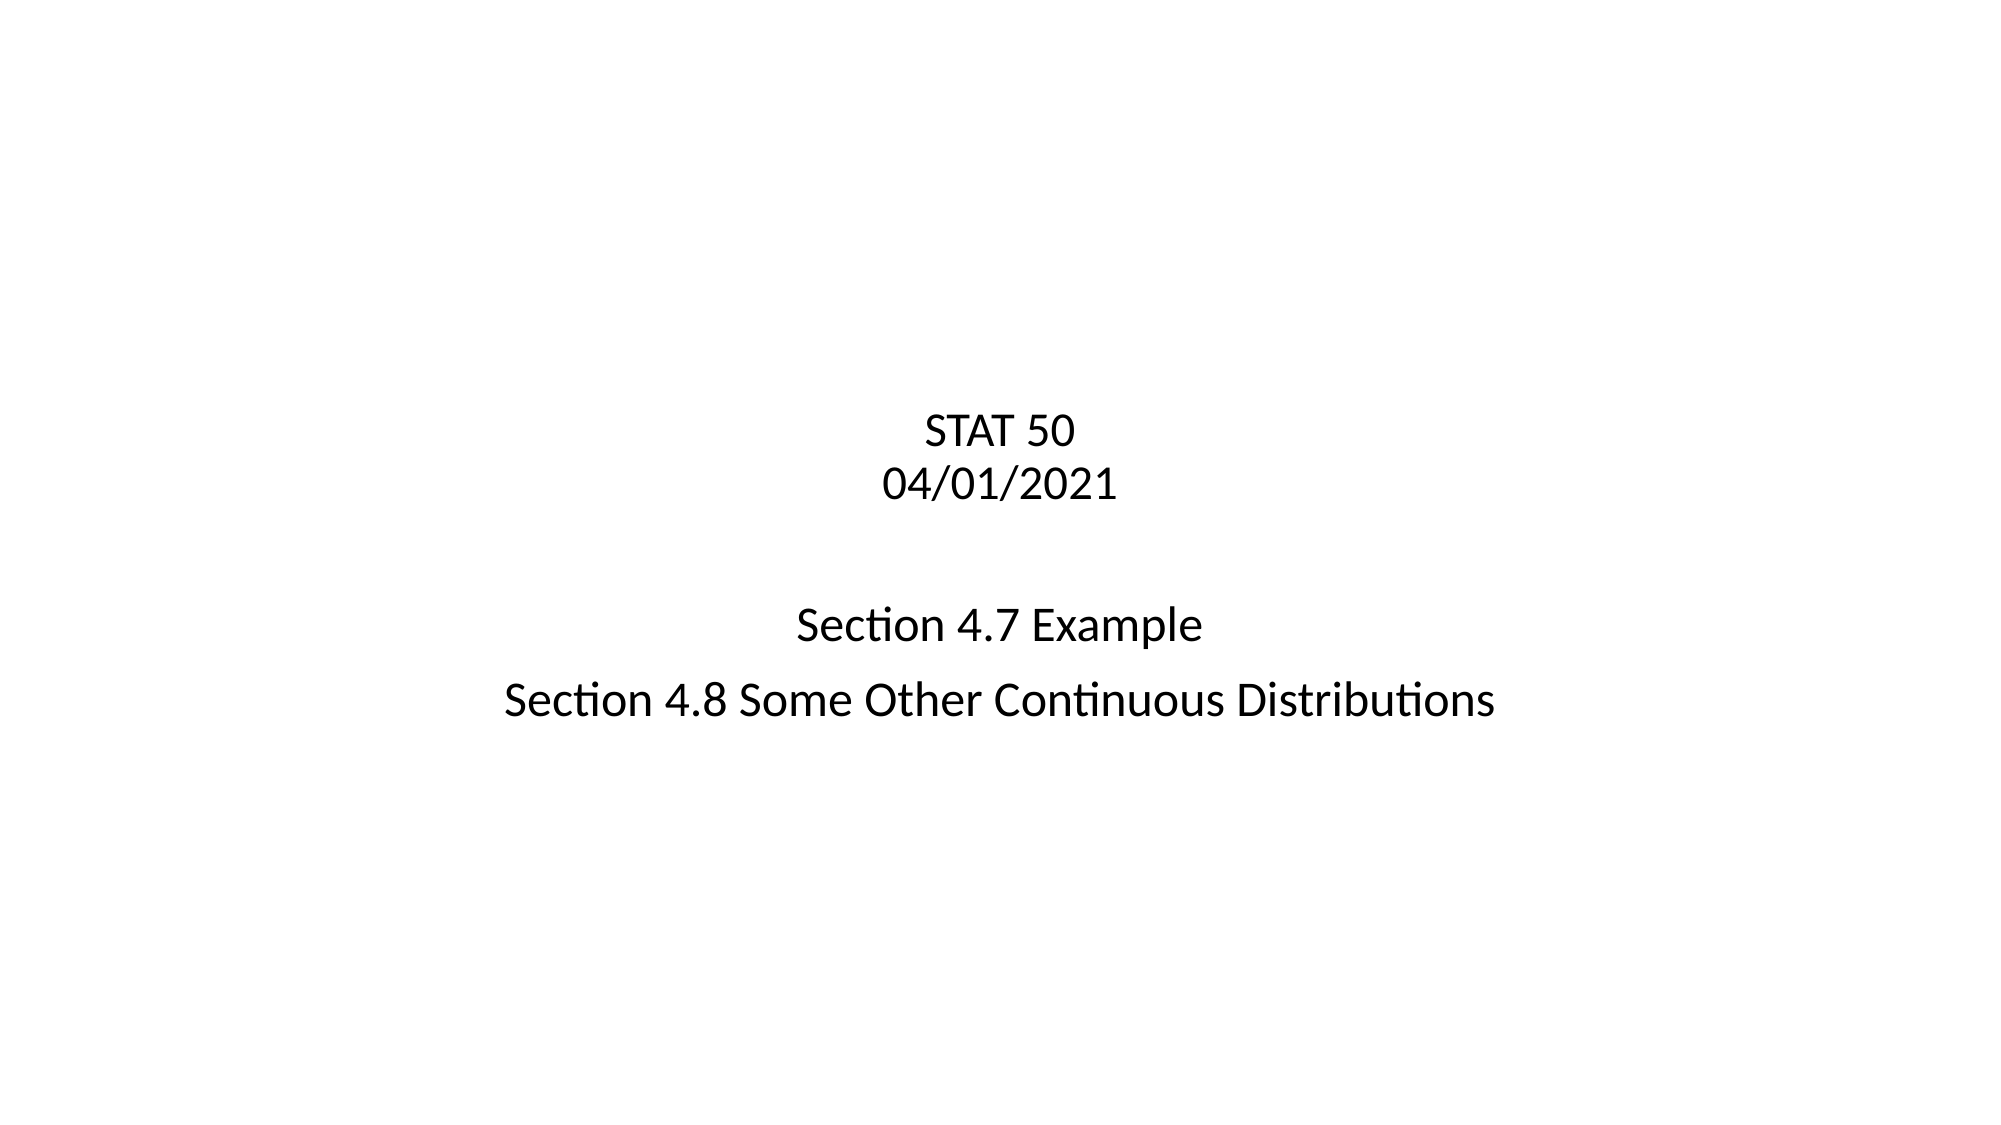

# STAT 50 04/01/2021
Section 4.7 Example
Section 4.8 Some Other Continuous Distributions